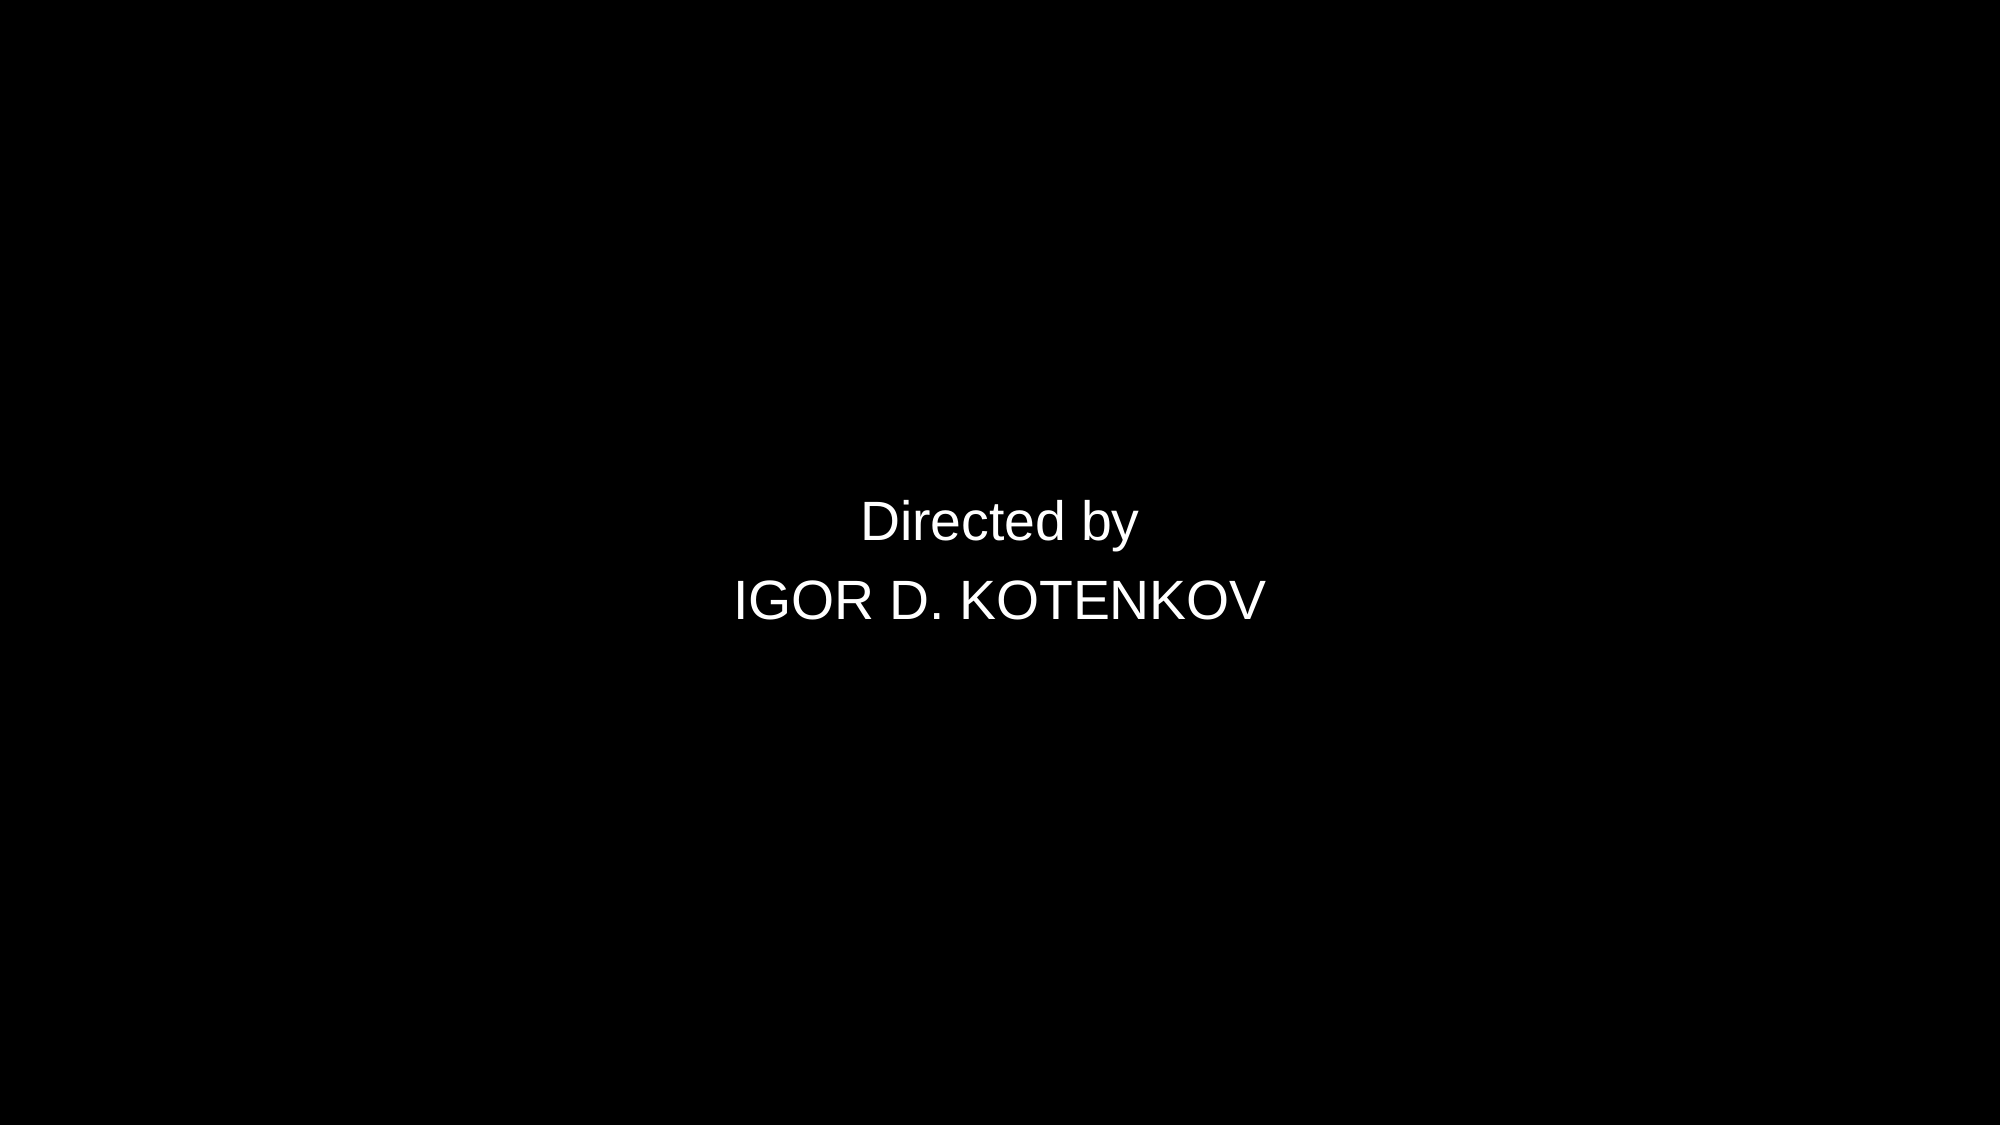

Directed by
IGOR D. KOTENKOV
Текст слайда
# Тут вообще кто-то читает? АЛЁ!